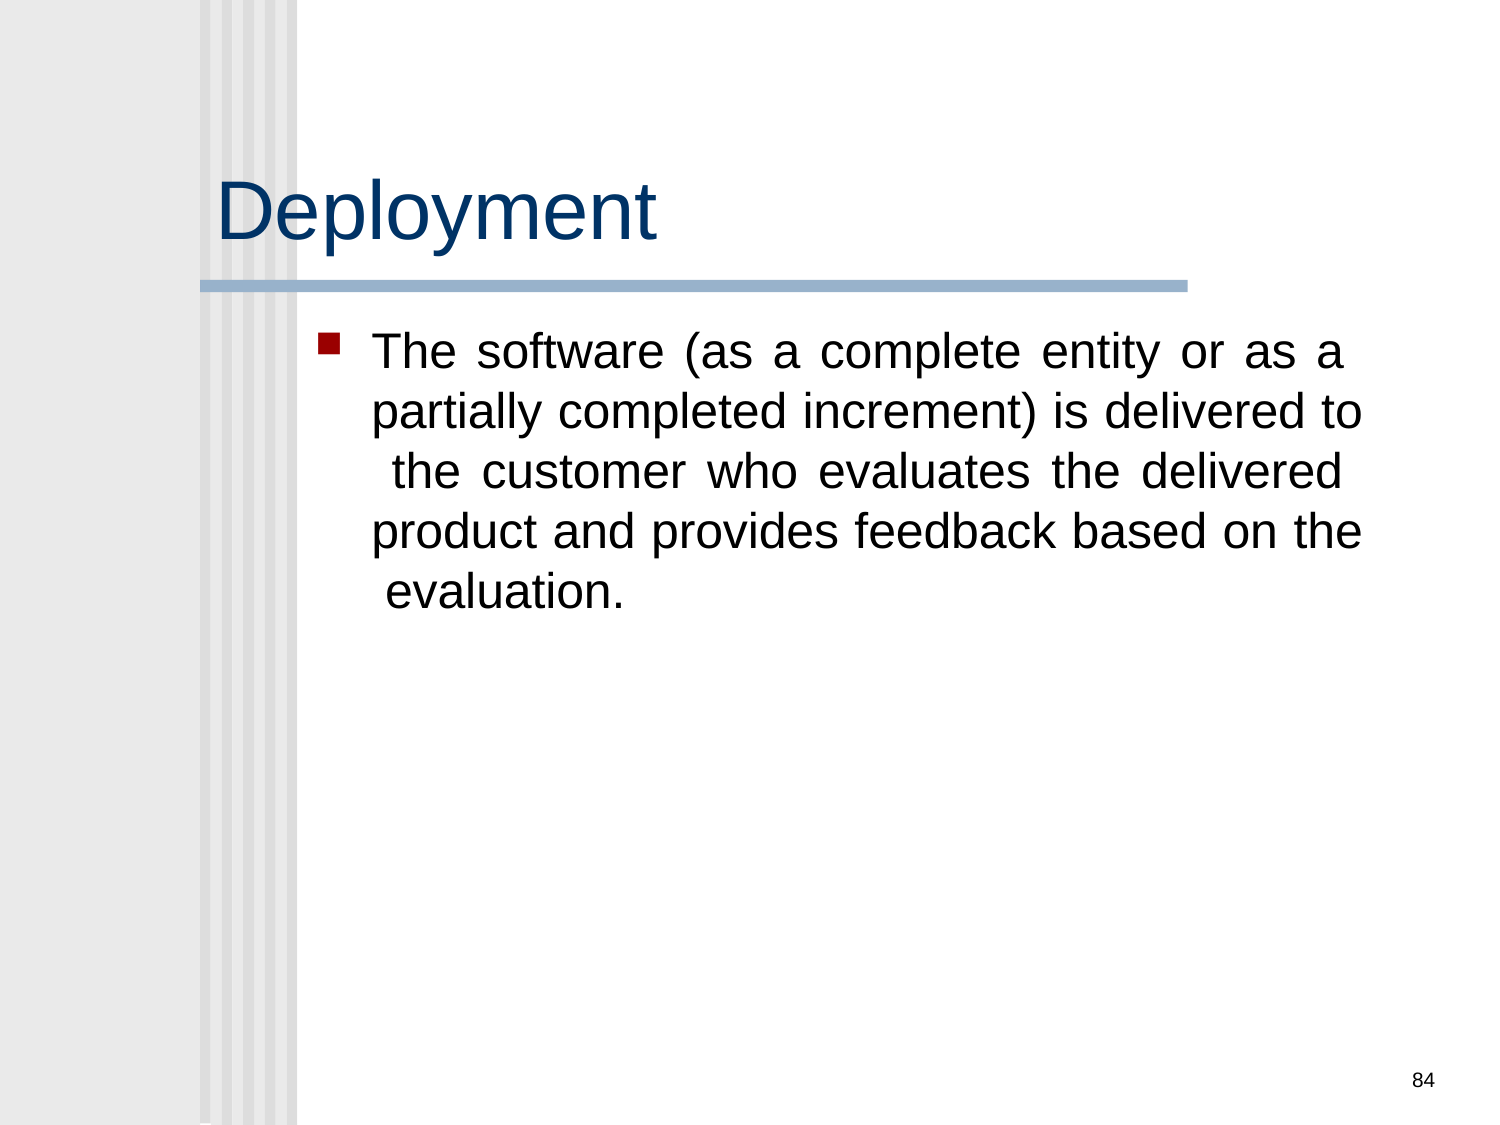

# Deployment
The software (as a complete entity or as a  partially completed increment) is delivered to  the customer who evaluates the delivered  product and provides feedback based on the  evaluation.
84